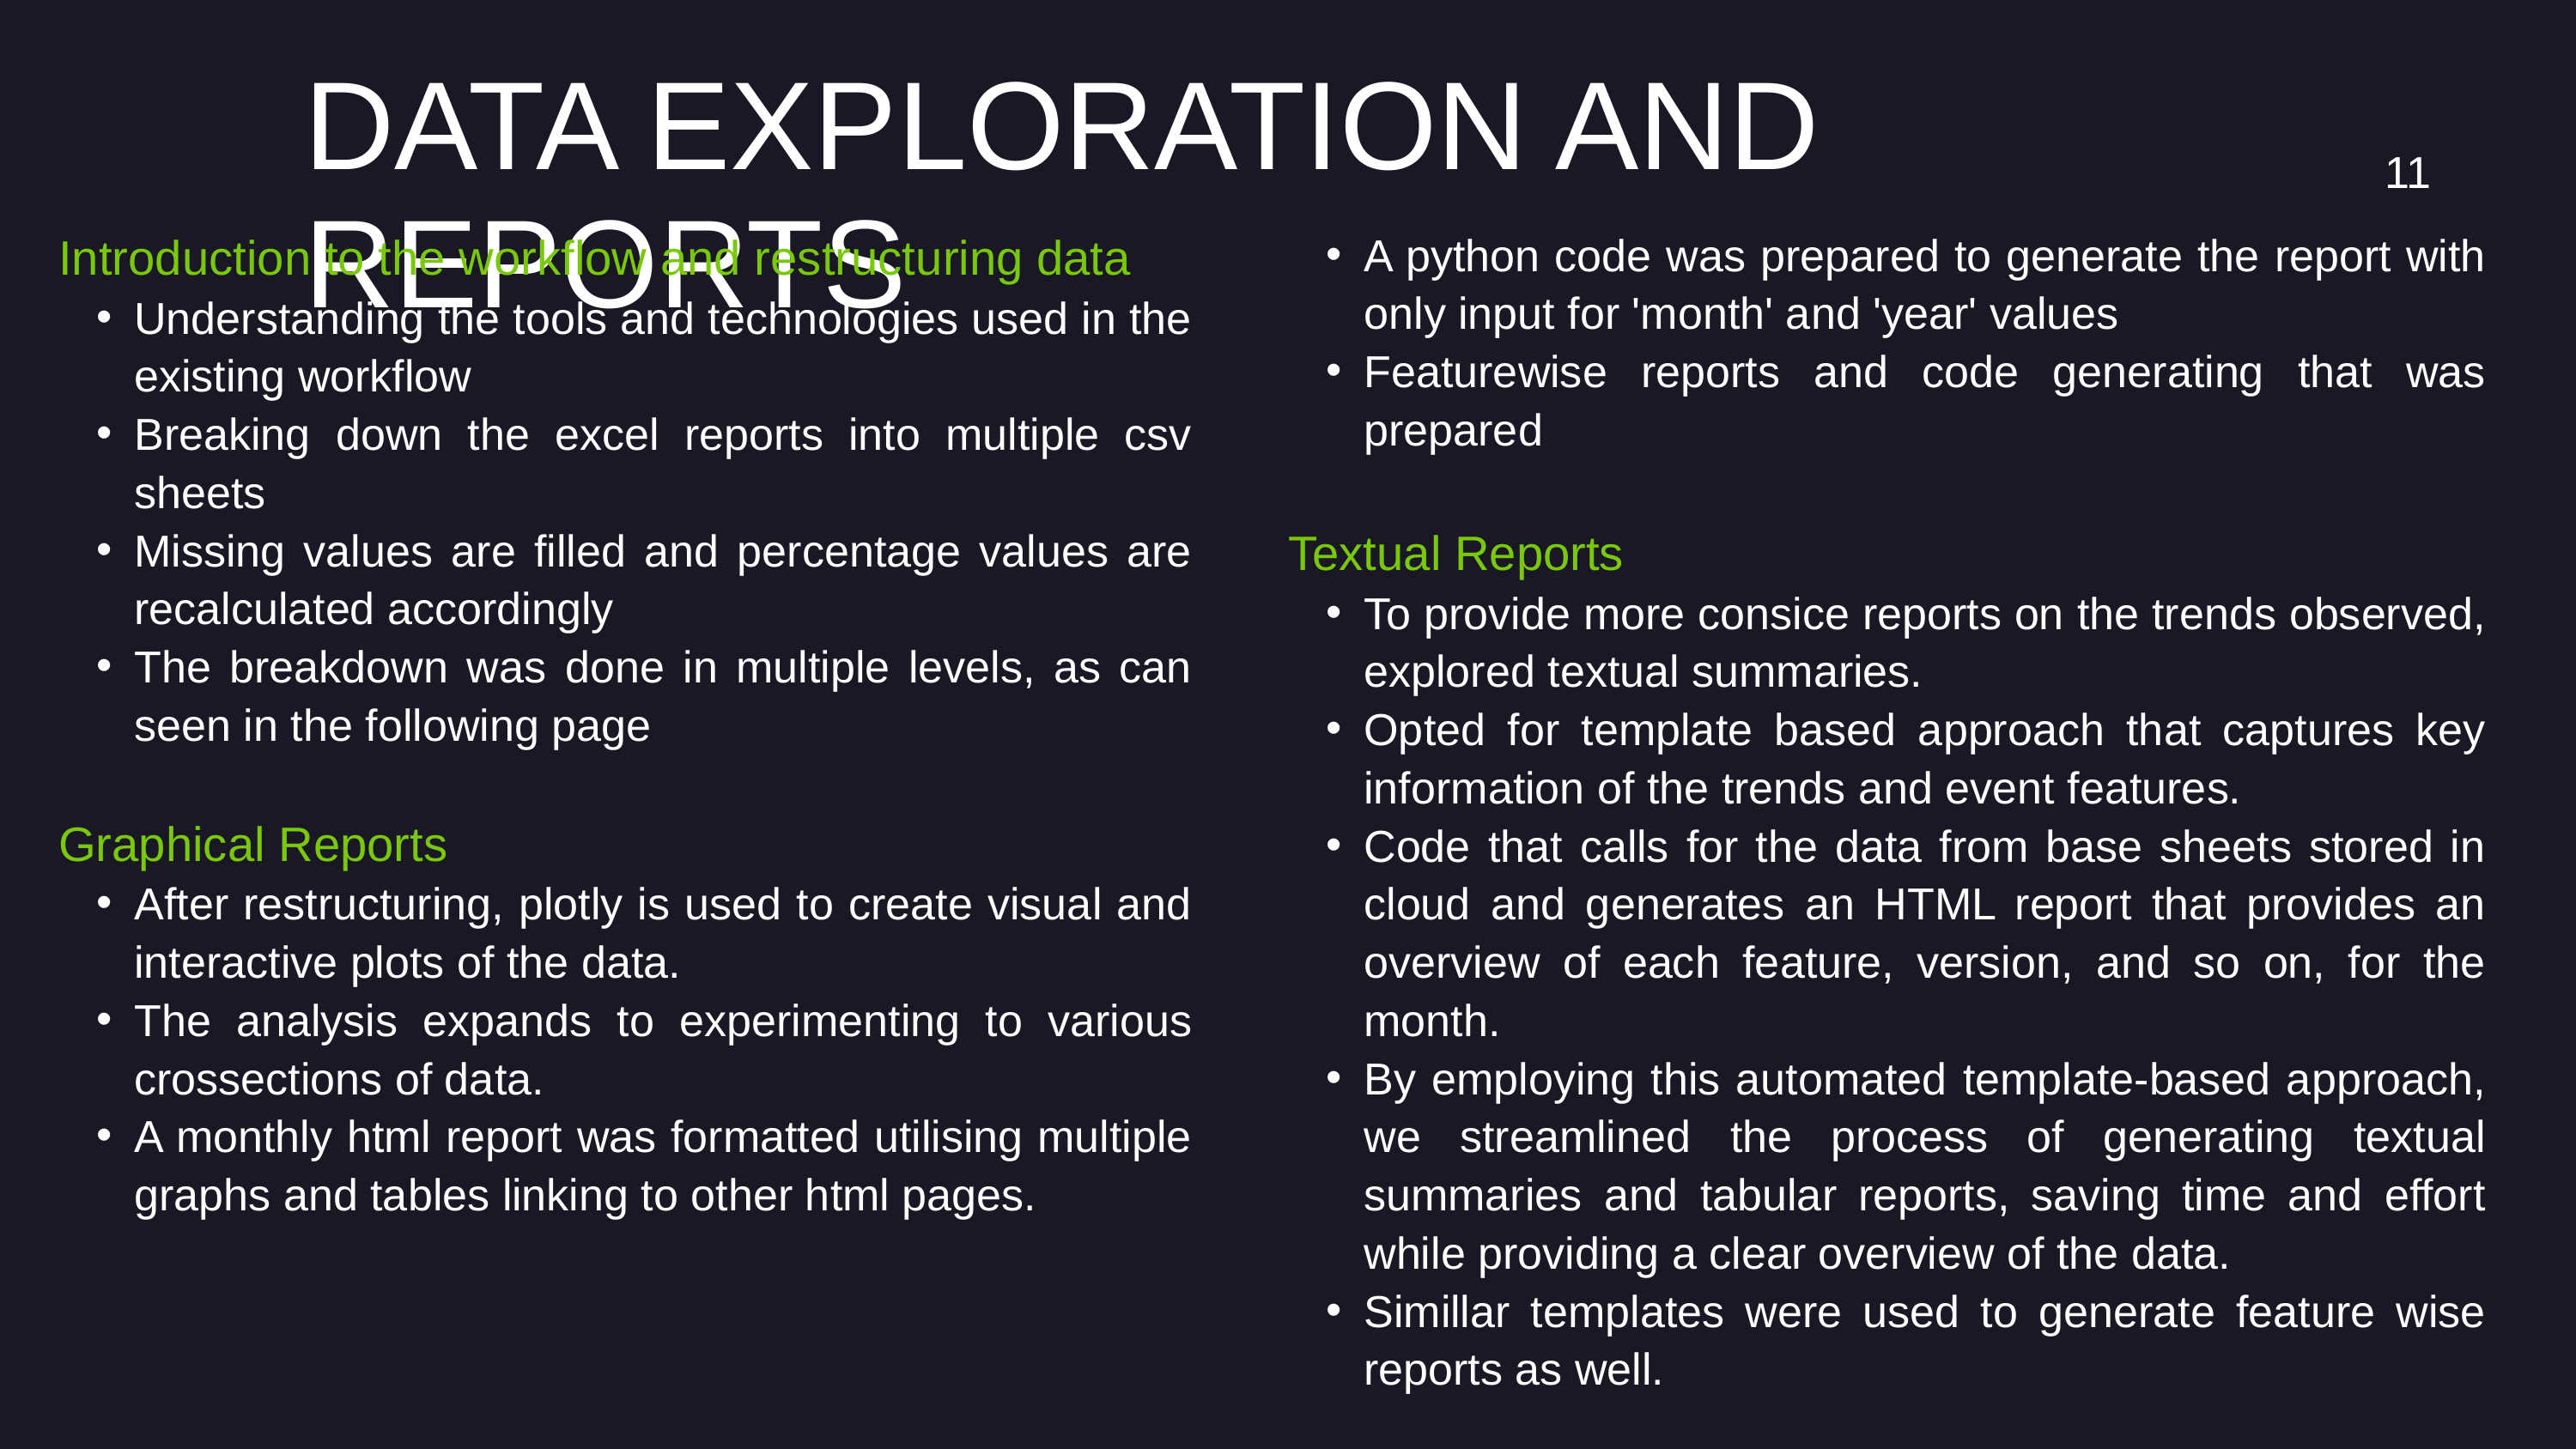

DATA EXPLORATION AND REPORTS
11
Introduction to the workflow and restructuring data
Understanding the tools and technologies used in the existing workflow
Breaking down the excel reports into multiple csv sheets
Missing values are filled and percentage values are recalculated accordingly
The breakdown was done in multiple levels, as can seen in the following page

Graphical Reports
After restructuring, plotly is used to create visual and interactive plots of the data.
The analysis expands to experimenting to various crossections of data.
A monthly html report was formatted utilising multiple graphs and tables linking to other html pages.

A python code was prepared to generate the report with only input for 'month' and 'year' values
Featurewise reports and code generating that was prepared

Textual Reports
To provide more consice reports on the trends observed, explored textual summaries.
Opted for template based approach that captures key information of the trends and event features.
Code that calls for the data from base sheets stored in cloud and generates an HTML report that provides an overview of each feature, version, and so on, for the month.
By employing this automated template-based approach, we streamlined the process of generating textual summaries and tabular reports, saving time and effort while providing a clear overview of the data.
Simillar templates were used to generate feature wise reports as well.